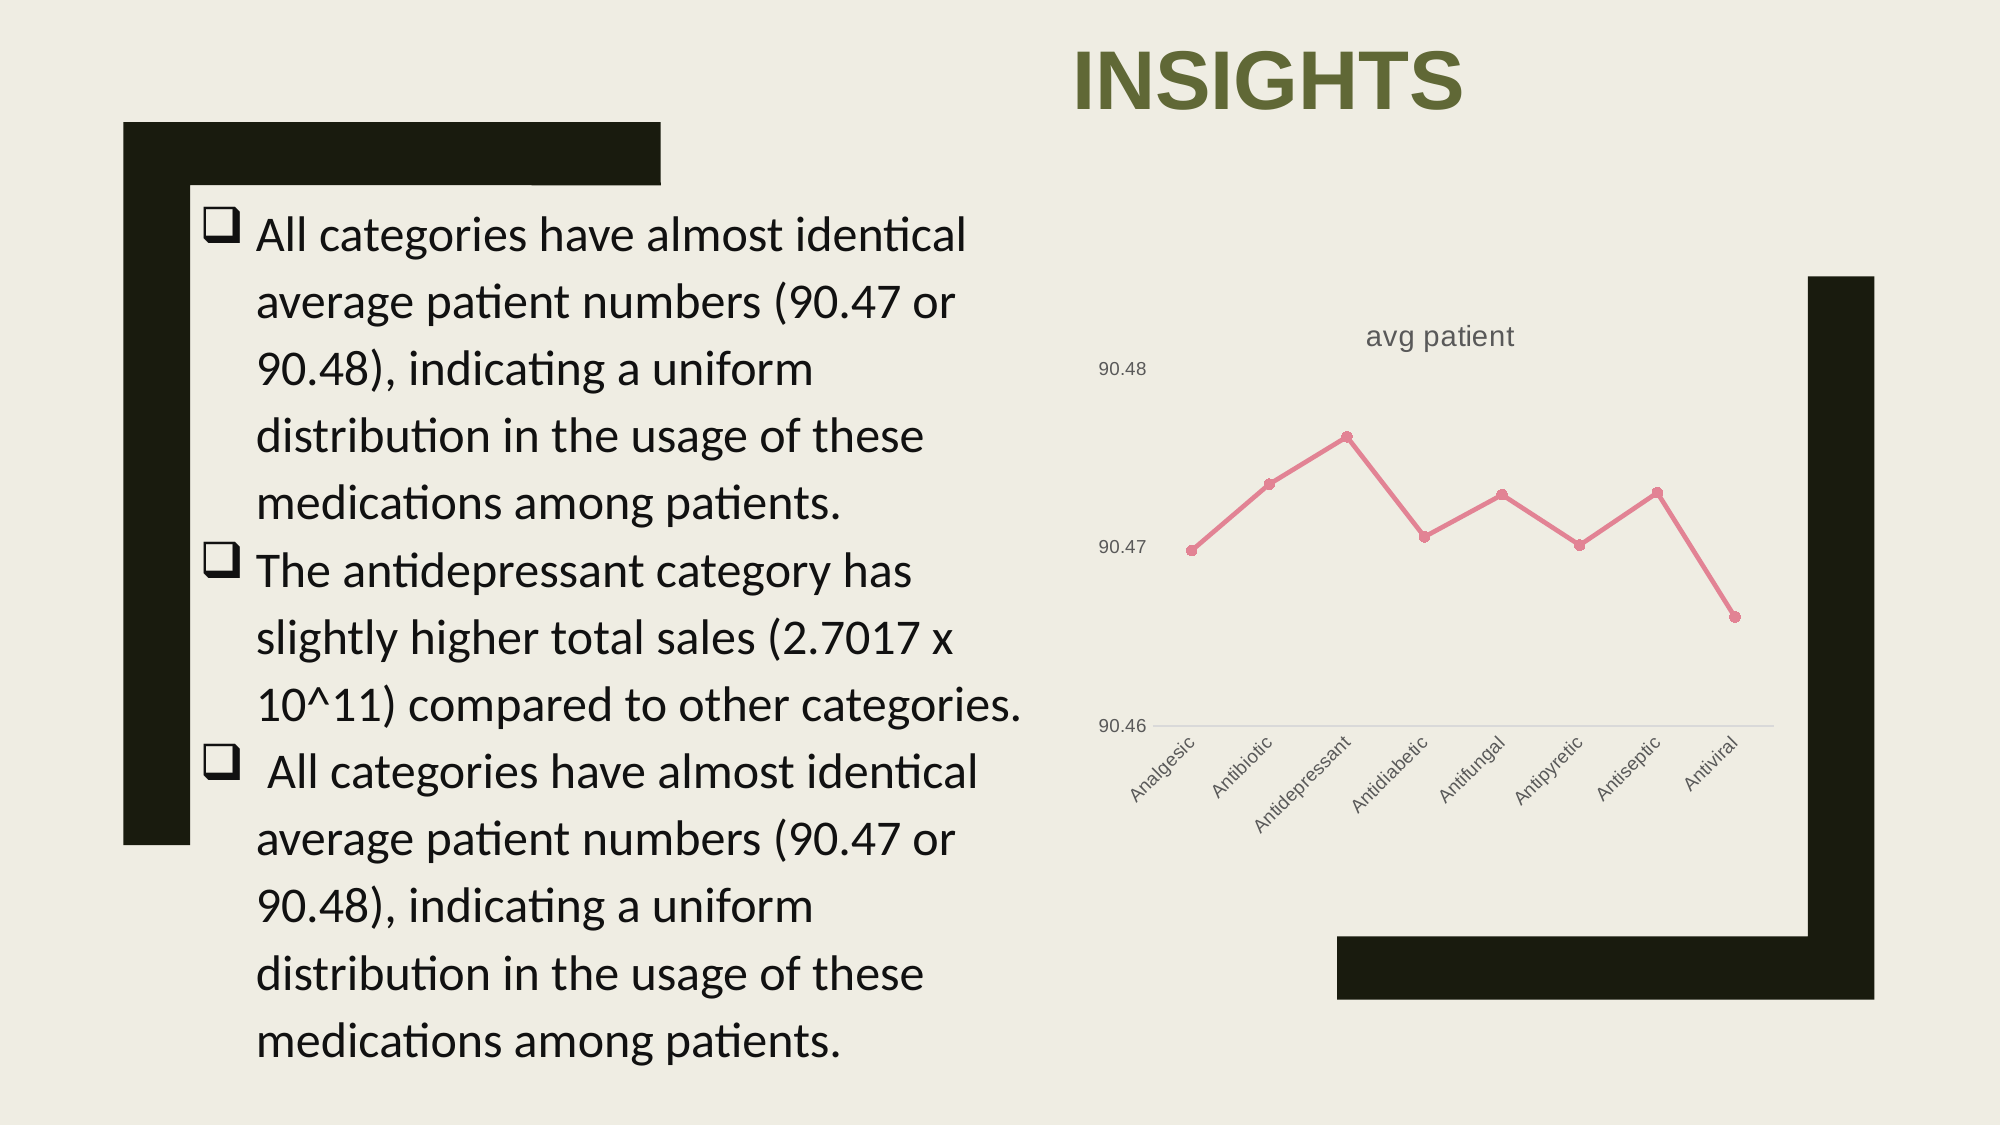

# Insights
All categories have almost identical average patient numbers (90.47 or 90.48), indicating a uniform distribution in the usage of these medications among patients.
The antidepressant category has slightly higher total sales (2.7017 x 10^11) compared to other categories.
 All categories have almost identical average patient numbers (90.47 or 90.48), indicating a uniform distribution in the usage of these medications among patients.

### Chart:

| Category | avg patient |
|---|---|
| Analgesic | 90.4698400261017 |
| Antibiotic | 90.4735652799355 |
| Antidepressant | 90.4762196595222 |
| Antidiabetic | 90.4706085065223 |
| Antifungal | 90.4729704572558 |
| Antipyretic | 90.4701437011159 |
| Antiseptic | 90.4730838087041 |
| Antiviral | 90.4661058849761 |